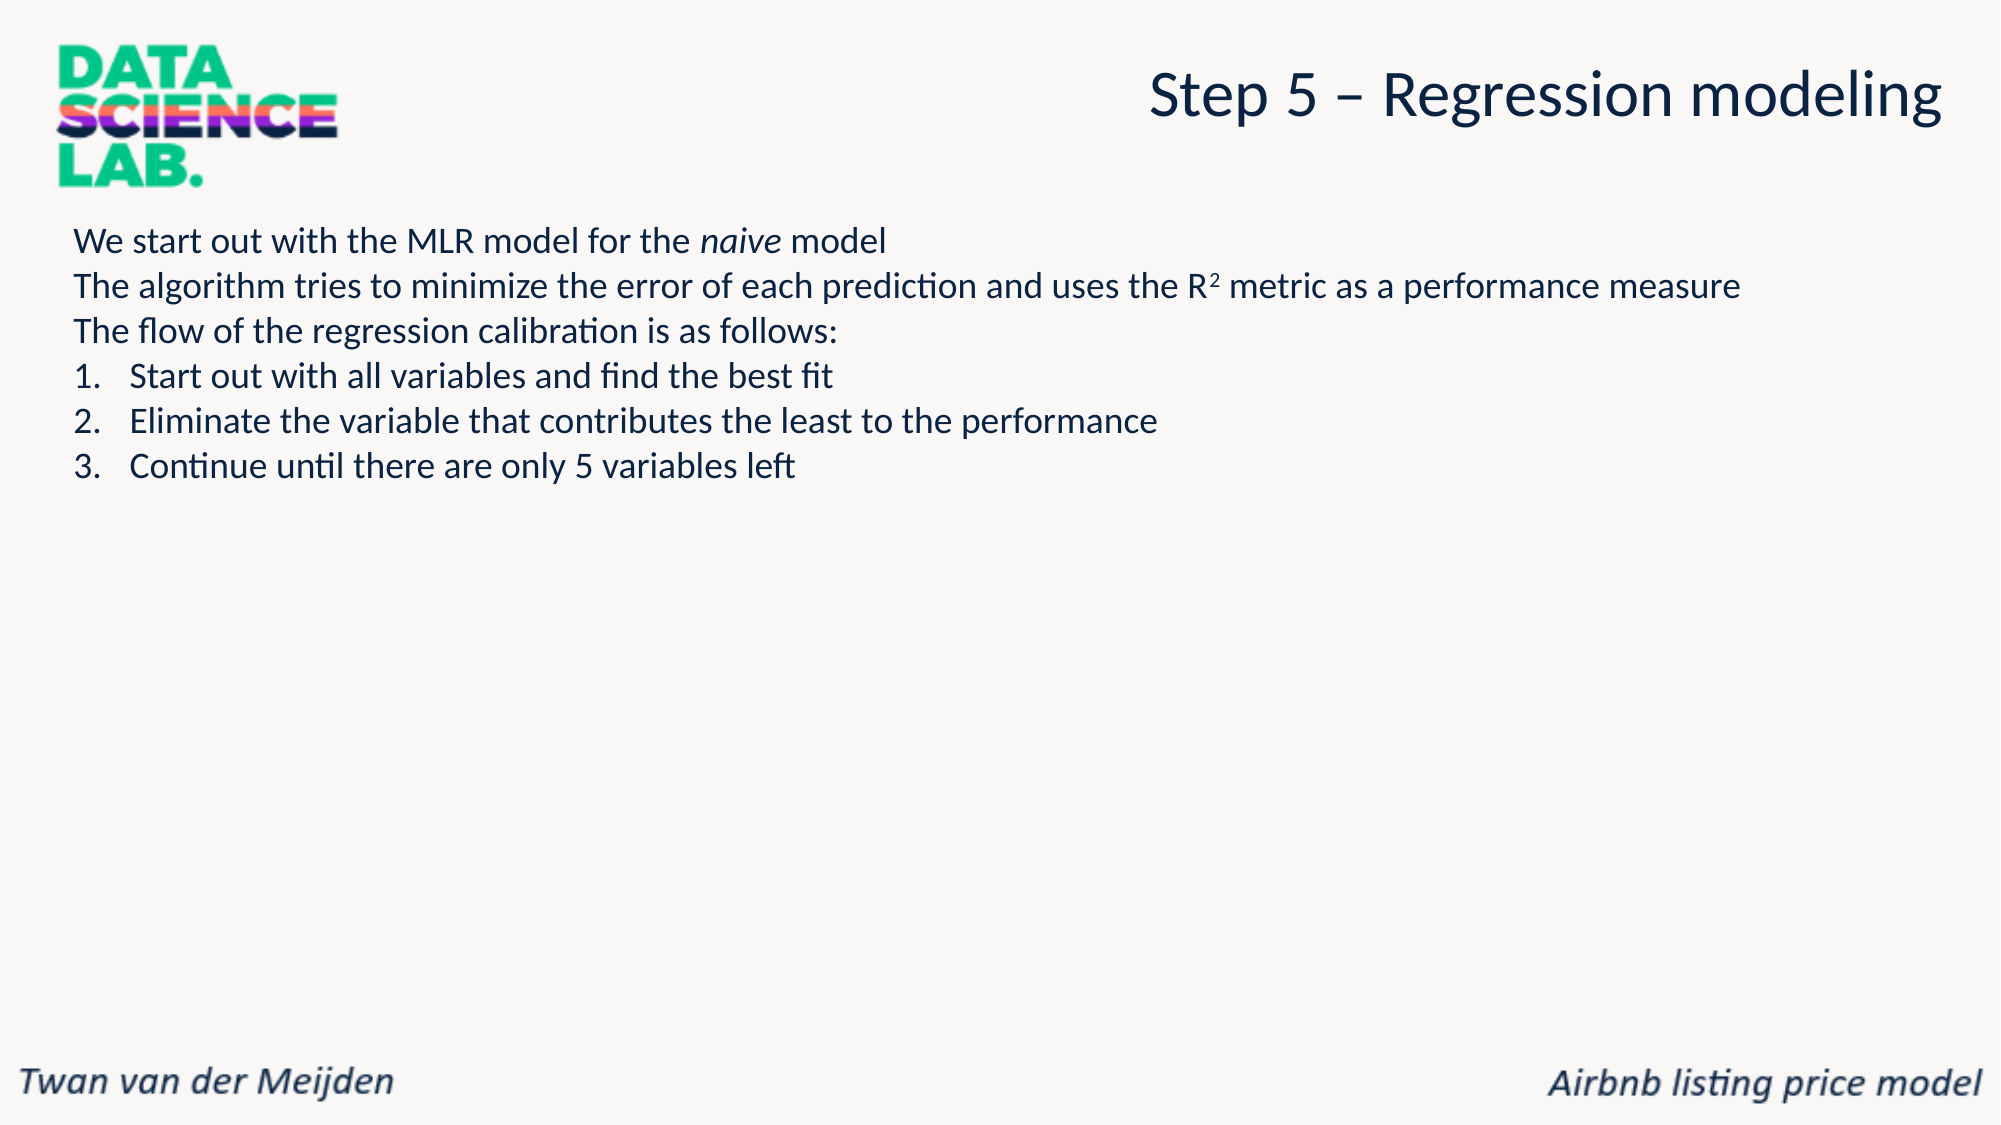

Step 5 – Regression modeling
We start out with the MLR model for the naive model
The algorithm tries to minimize the error of each prediction and uses the R2 metric as a performance measure
The flow of the regression calibration is as follows:
Start out with all variables and find the best fit
Eliminate the variable that contributes the least to the performance
Continue until there are only 5 variables left